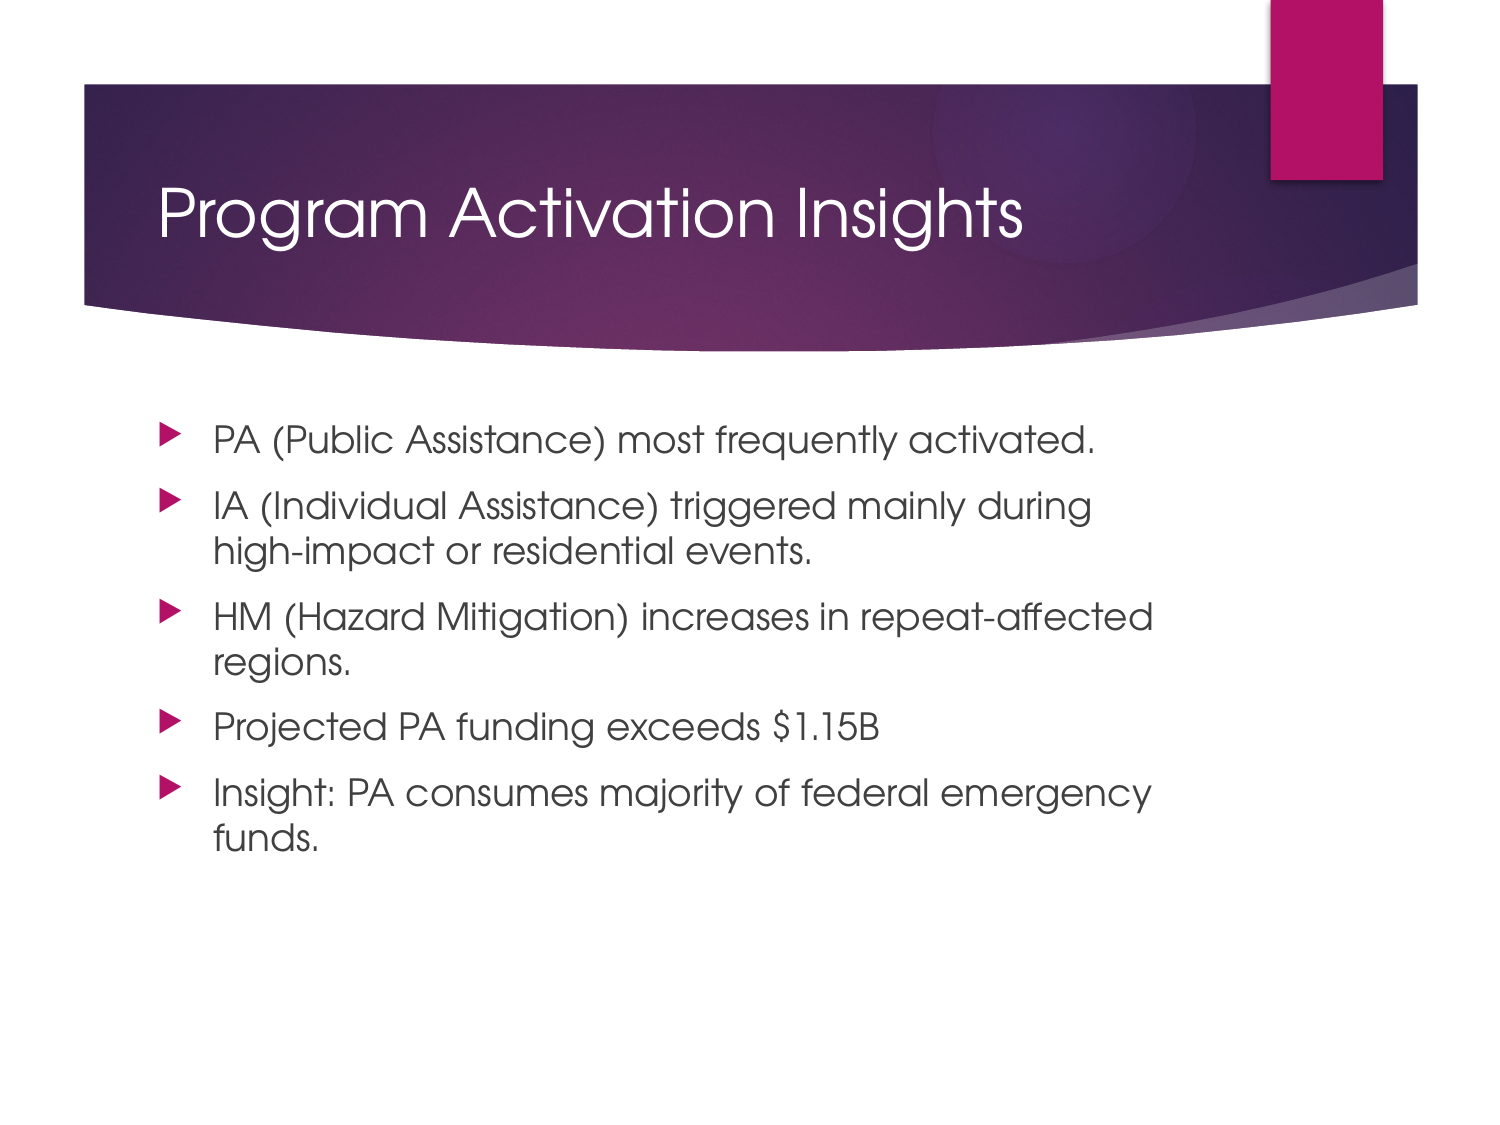

# Program Activation Insights
PA (Public Assistance) most frequently activated.
IA (Individual Assistance) triggered mainly during high-impact or residential events.
HM (Hazard Mitigation) increases in repeat‑affected regions.
Projected PA funding exceeds $1.15B
Insight: PA consumes majority of federal emergency funds.